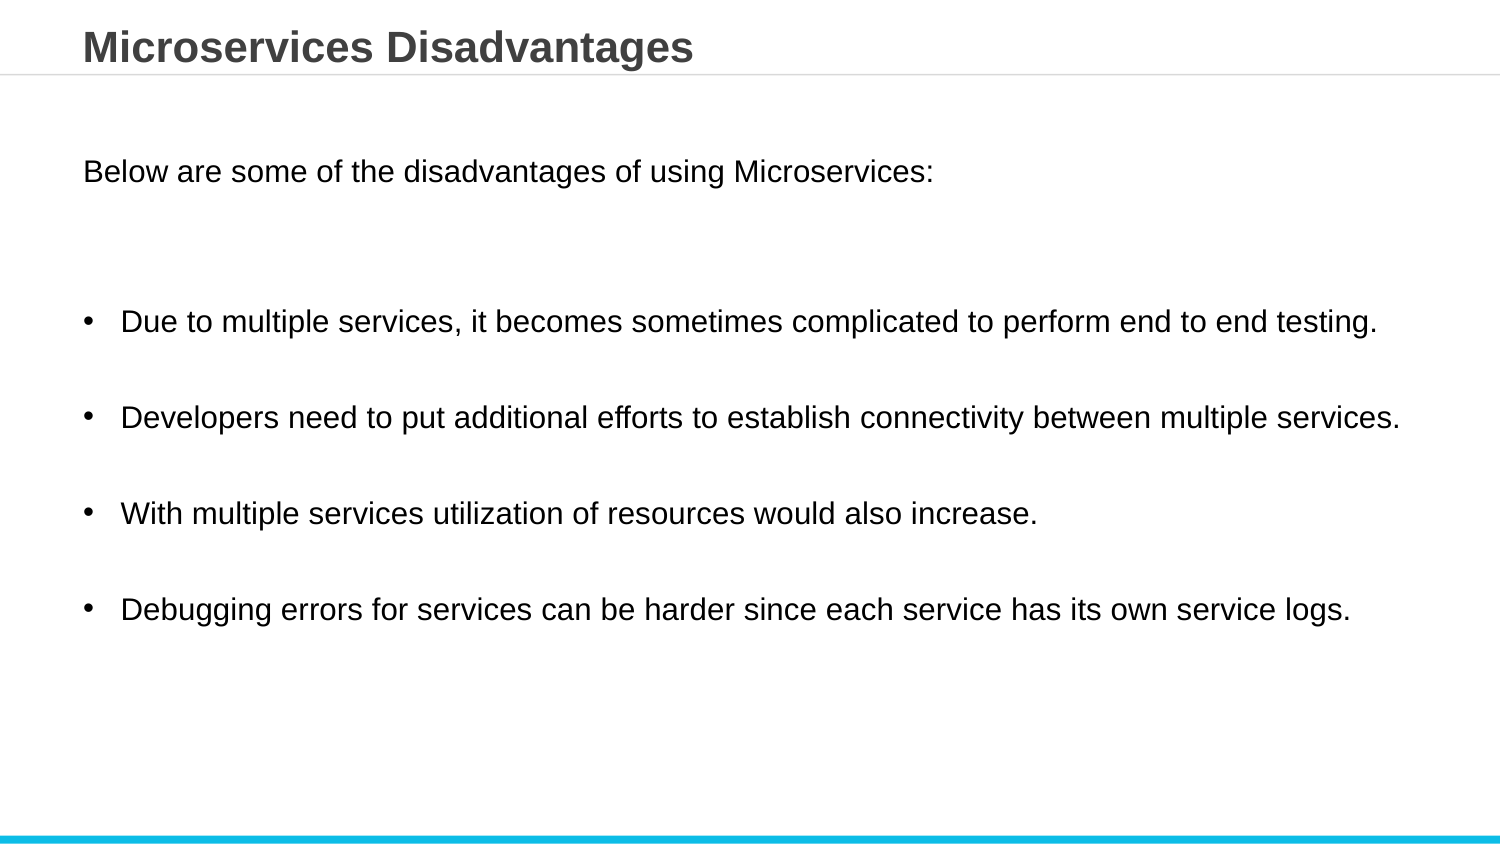

Microservices Disadvantages
Below are some of the disadvantages of using Microservices:

Due to multiple services, it becomes sometimes complicated to perform end to end testing.
Developers need to put additional efforts to establish connectivity between multiple services.
With multiple services utilization of resources would also increase.
Debugging errors for services can be harder since each service has its own service logs.